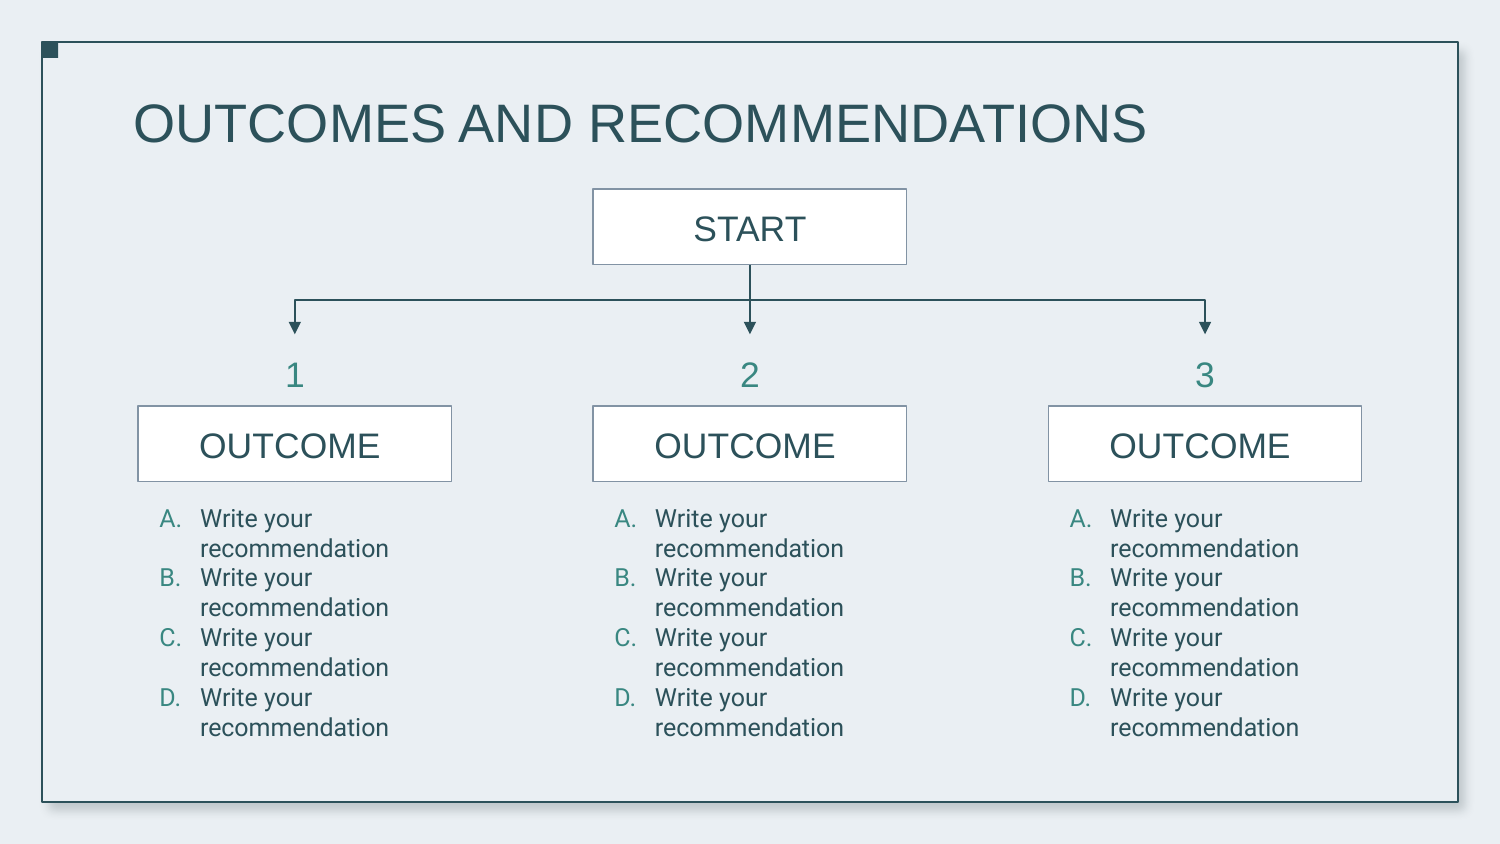

# OUTCOMES AND RECOMMENDATIONS
START
1
2
3
OUTCOME
OUTCOME
OUTCOME
Write your recommendation
Write your recommendation
Write your recommendation
Write your recommendation
Write your recommendation
Write your recommendation
Write your recommendation
Write your recommendation
Write your recommendation
Write your recommendation
Write your recommendation
Write your recommendation